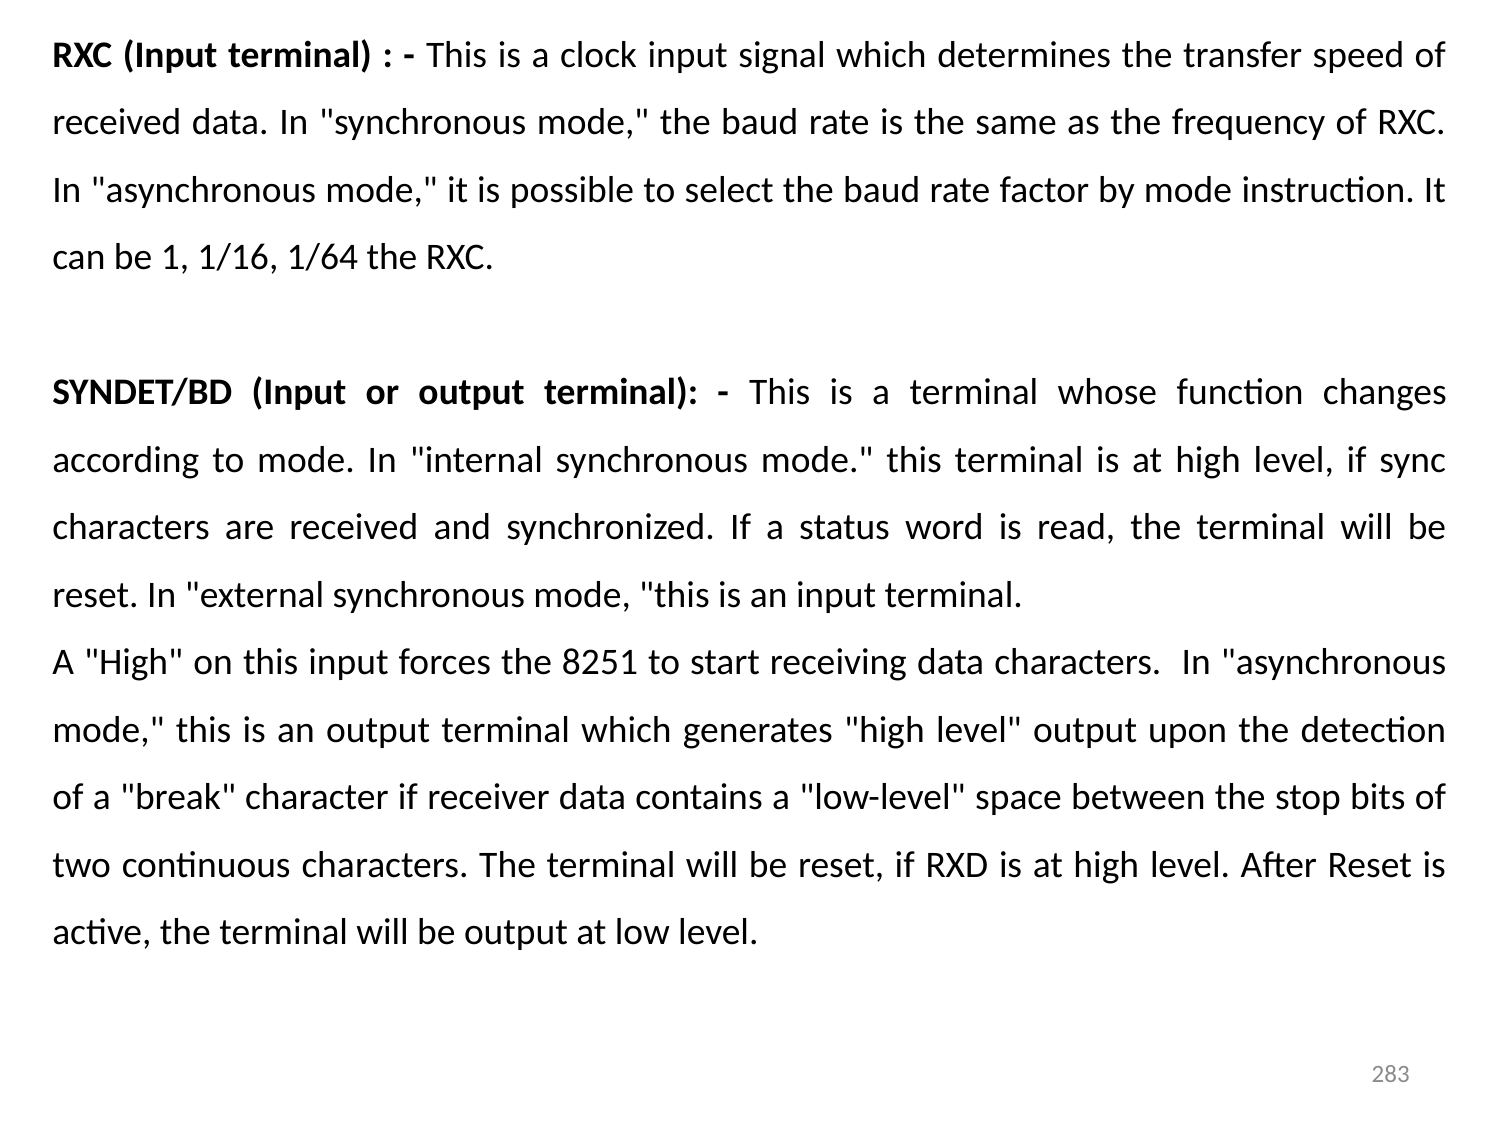

RXC (Input terminal) : - This is a clock input signal which determines the transfer speed of received data. In "synchronous mode," the baud rate is the same as the frequency of RXC. In "asynchronous mode," it is possible to select the baud rate factor by mode instruction. It can be 1, 1/16, 1/64 the RXC.

SYNDET/BD (Input or output terminal): - This is a terminal whose function changes according to mode. In "internal synchronous mode." this terminal is at high level, if sync characters are received and synchronized. If a status word is read, the terminal will be reset. In "external synchronous mode, "this is an input terminal.
A "High" on this input forces the 8251 to start receiving data characters.  In "asynchronous mode," this is an output terminal which generates "high level" output upon the detection of a "break" character if receiver data contains a "low-level" space between the stop bits of two continuous characters. The terminal will be reset, if RXD is at high level. After Reset is active, the terminal will be output at low level.
283